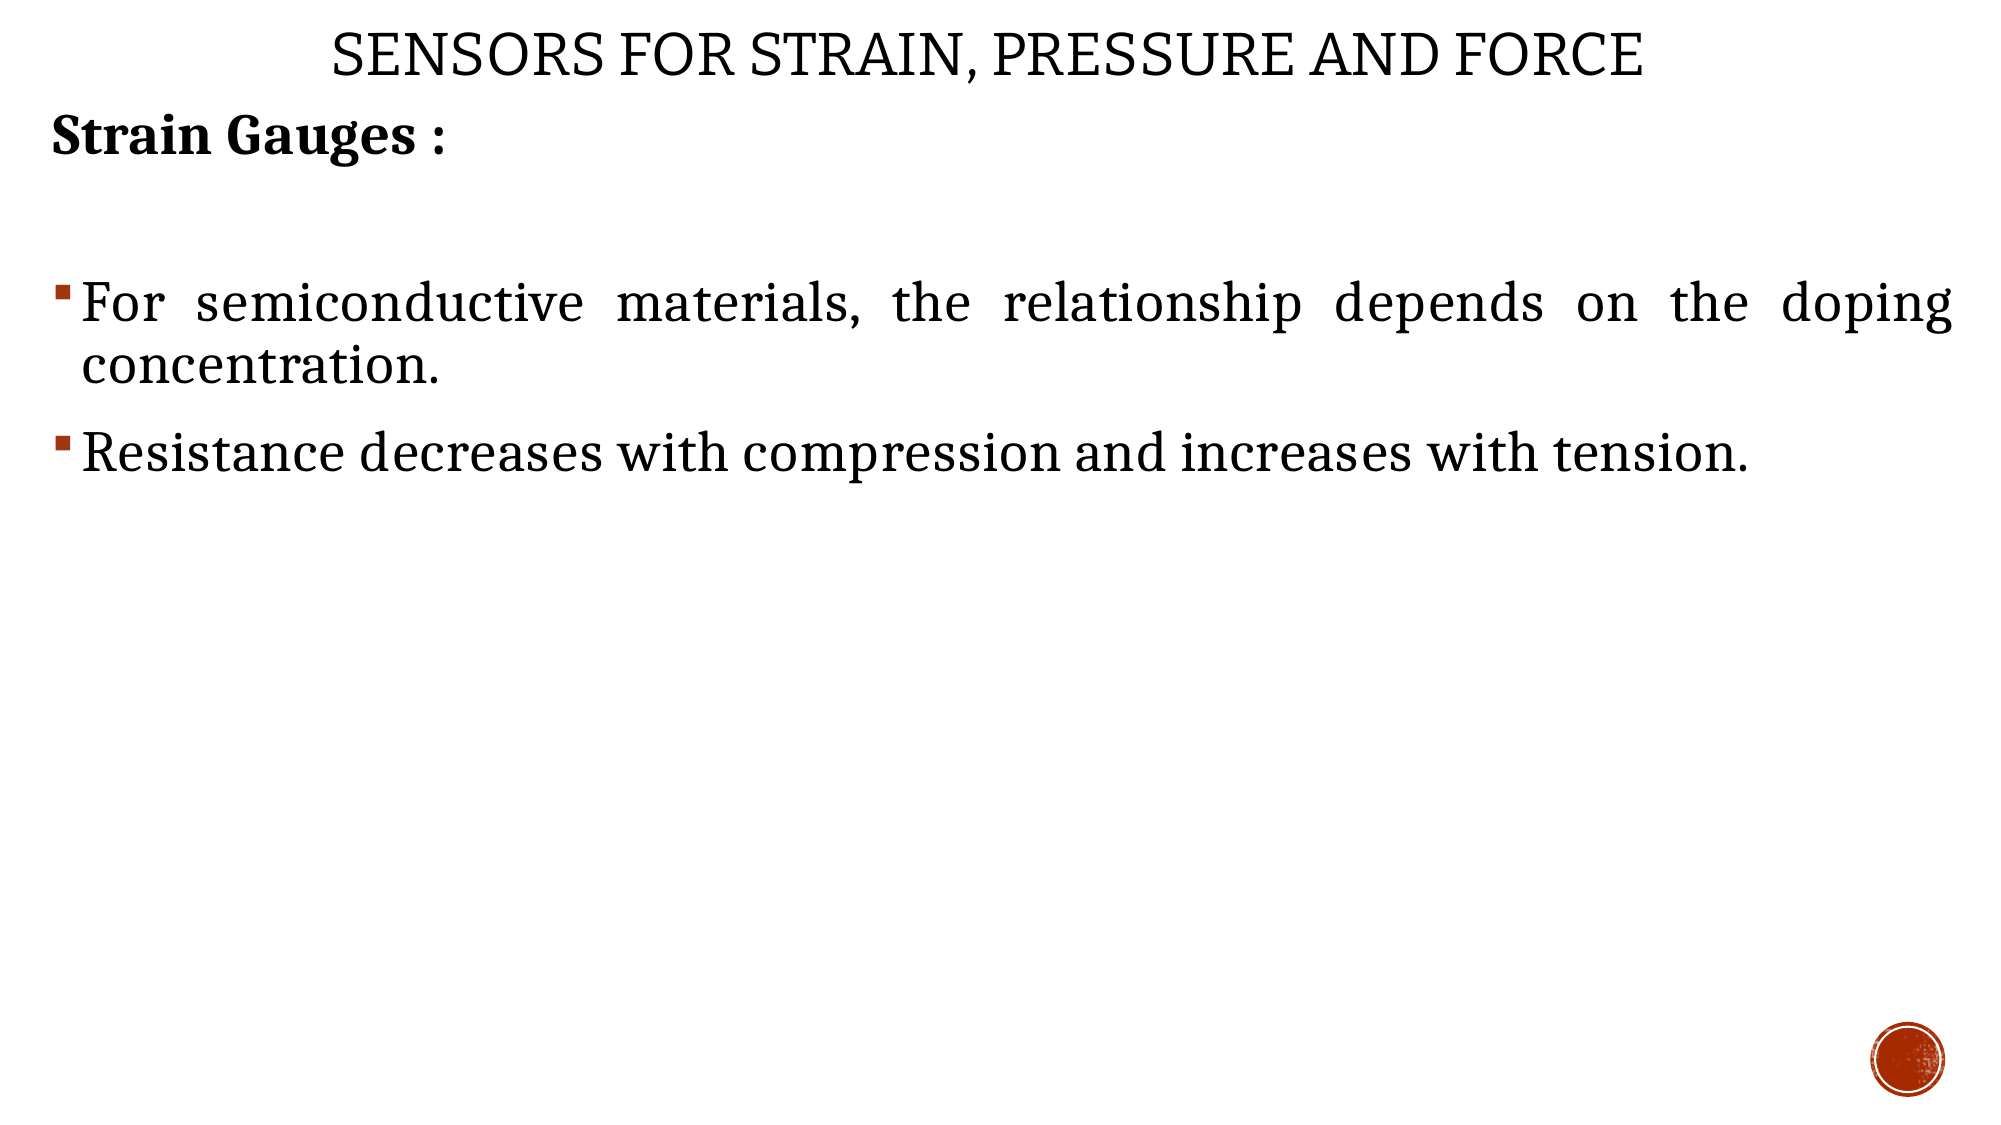

# Sensors for strain, pressure and force
Strain Gauges :

For semiconductive materials, the relationship depends on the doping concentration.
Resistance decreases with compression and increases with tension.